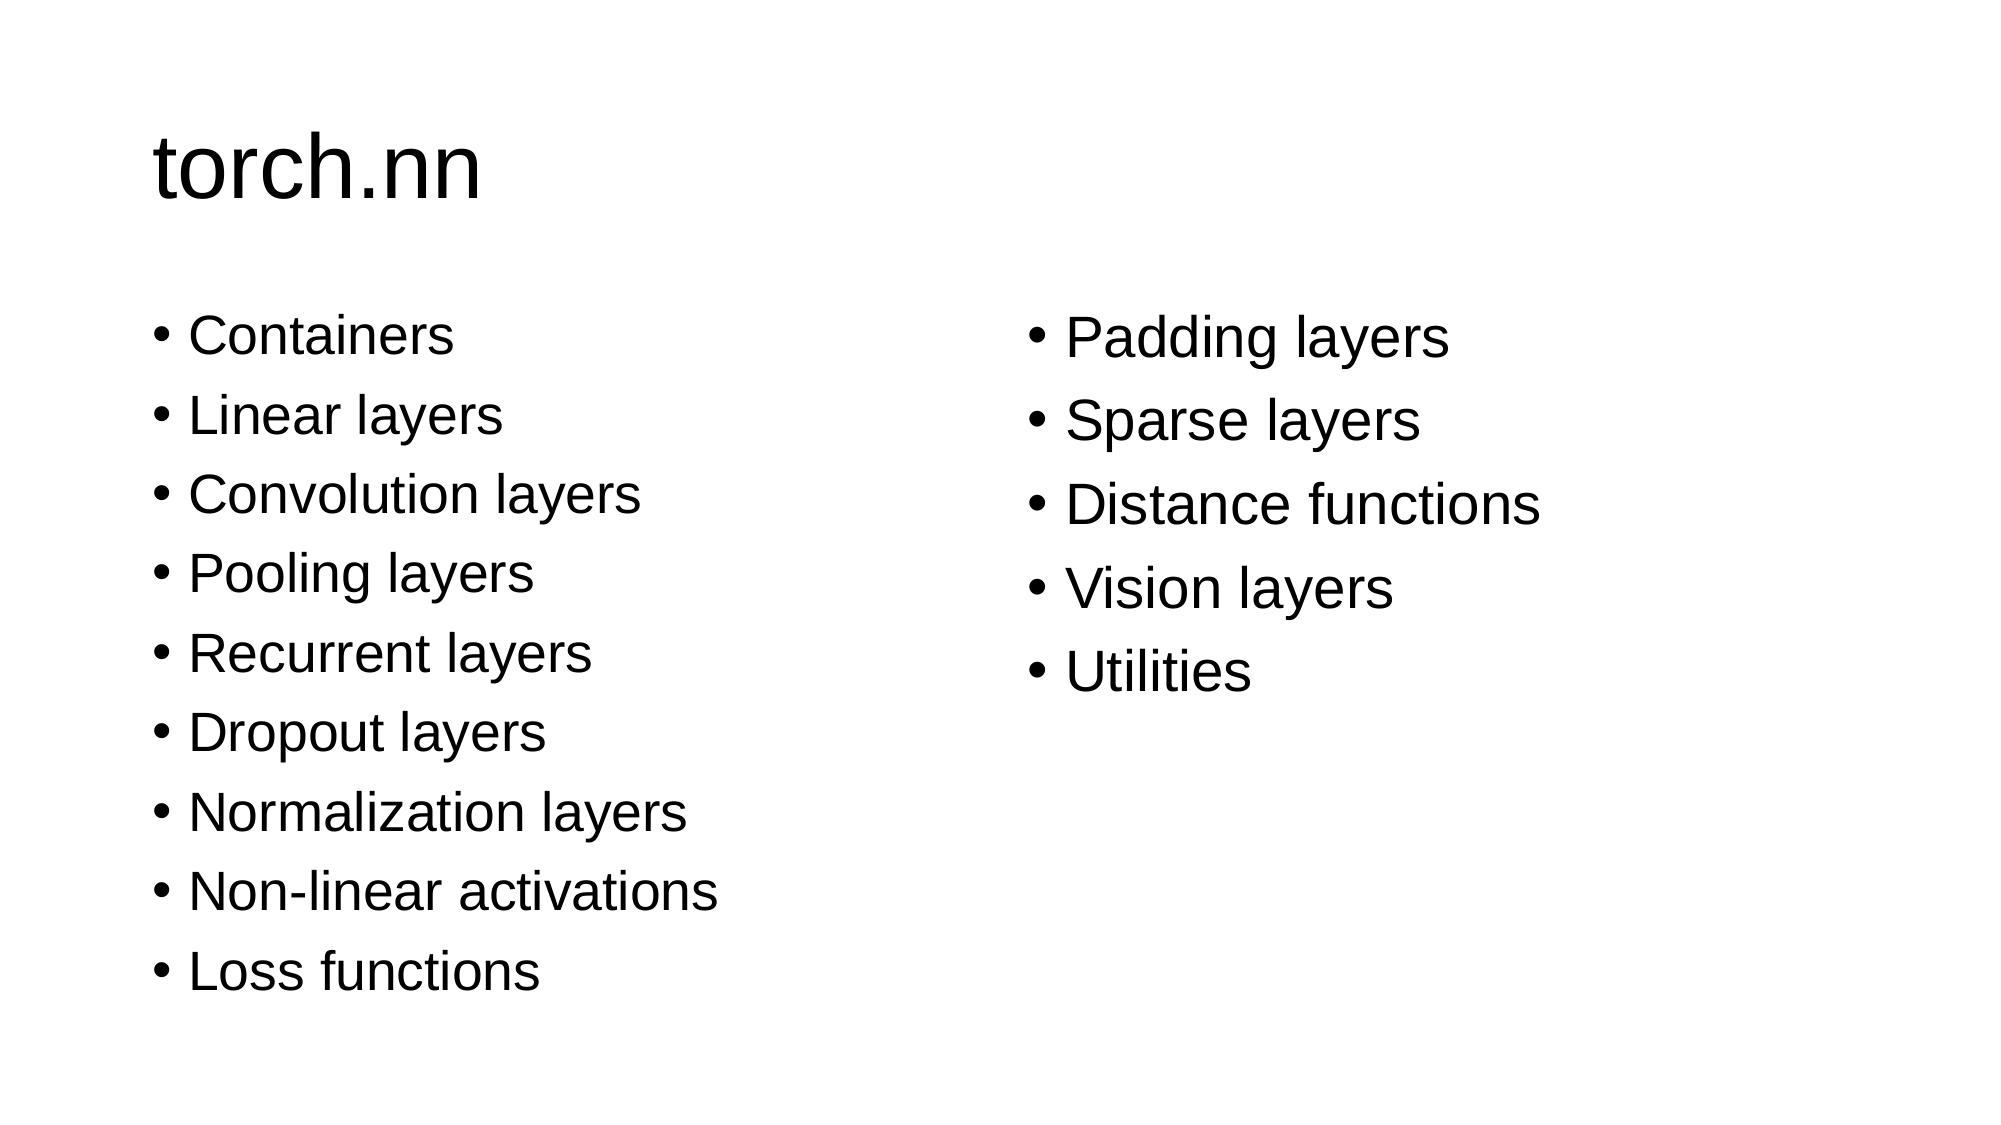

# torch.nn
Containers
Linear layers
Convolution layers
Pooling layers
Recurrent layers
Dropout layers
Normalization layers
Non-linear activations
Loss functions
Padding layers
Sparse layers
Distance functions
Vision layers
Utilities